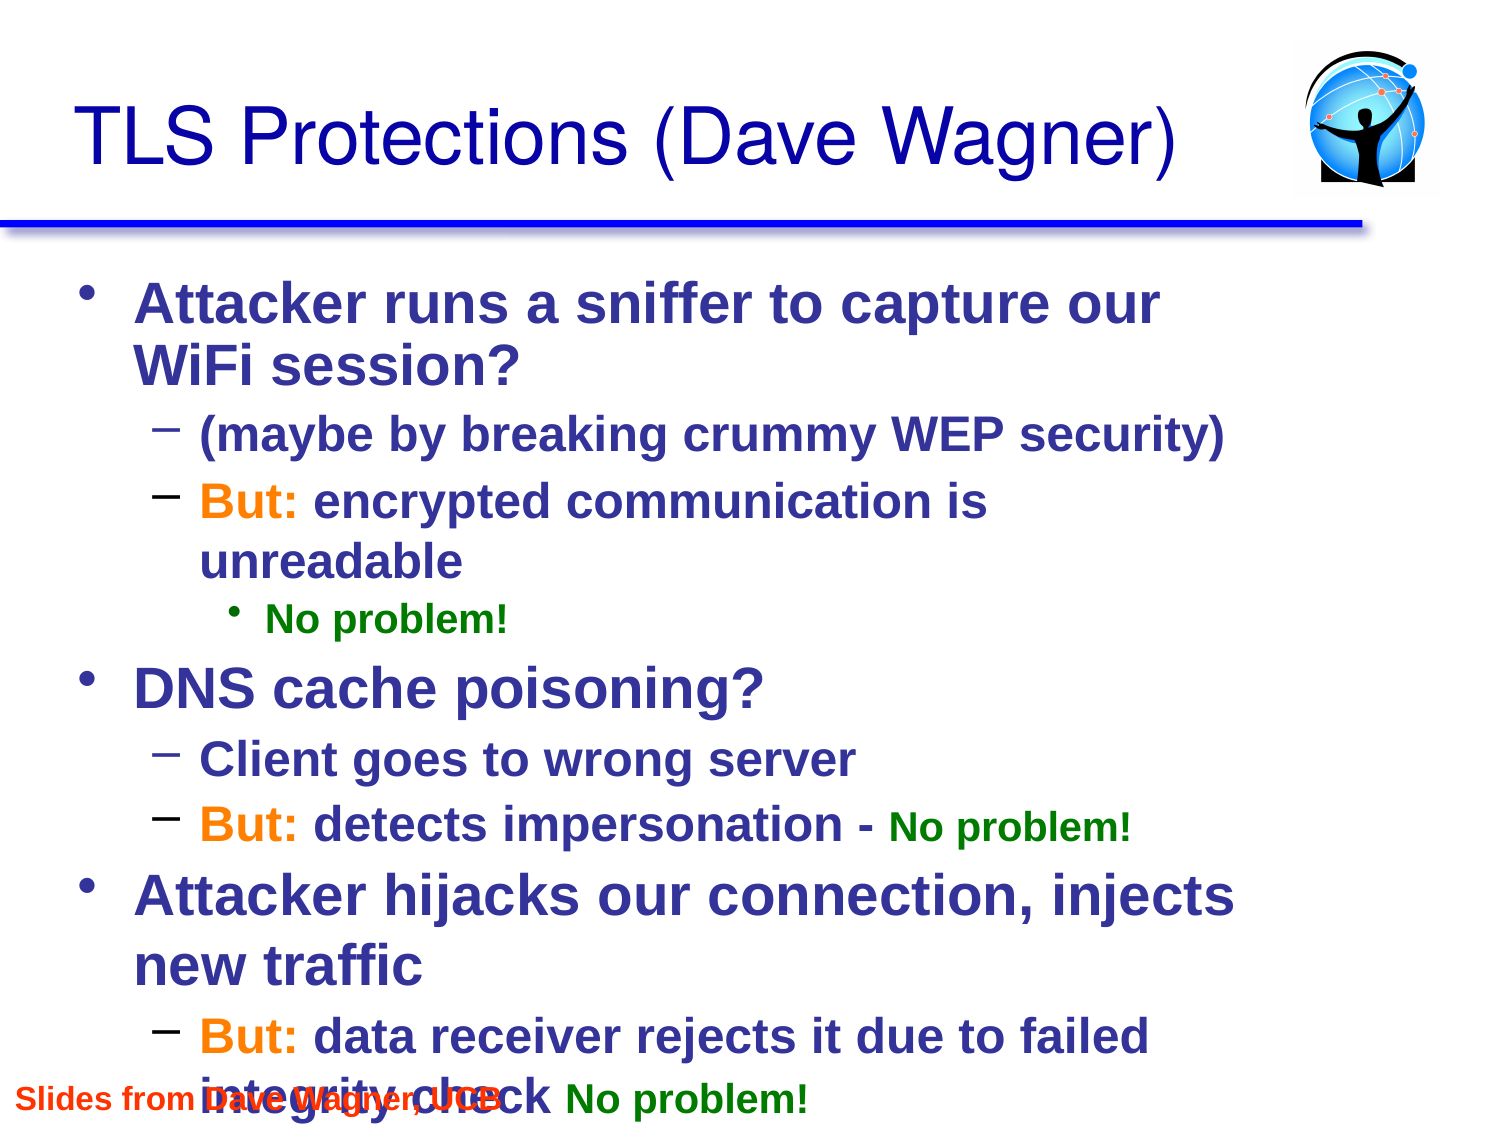

# TLS Protections (Dave Wagner)
Attacker runs a sniffer to capture our WiFi session?
(maybe by breaking crummy WEP security)
But: encrypted communication is unreadable
No problem!
DNS cache poisoning?
Client goes to wrong server
But: detects impersonation - No problem!
Attacker hijacks our connection, injects new traffic
But: data receiver rejects it due to failed integrity check No problem!
Slides from Dave Wagner, UCB